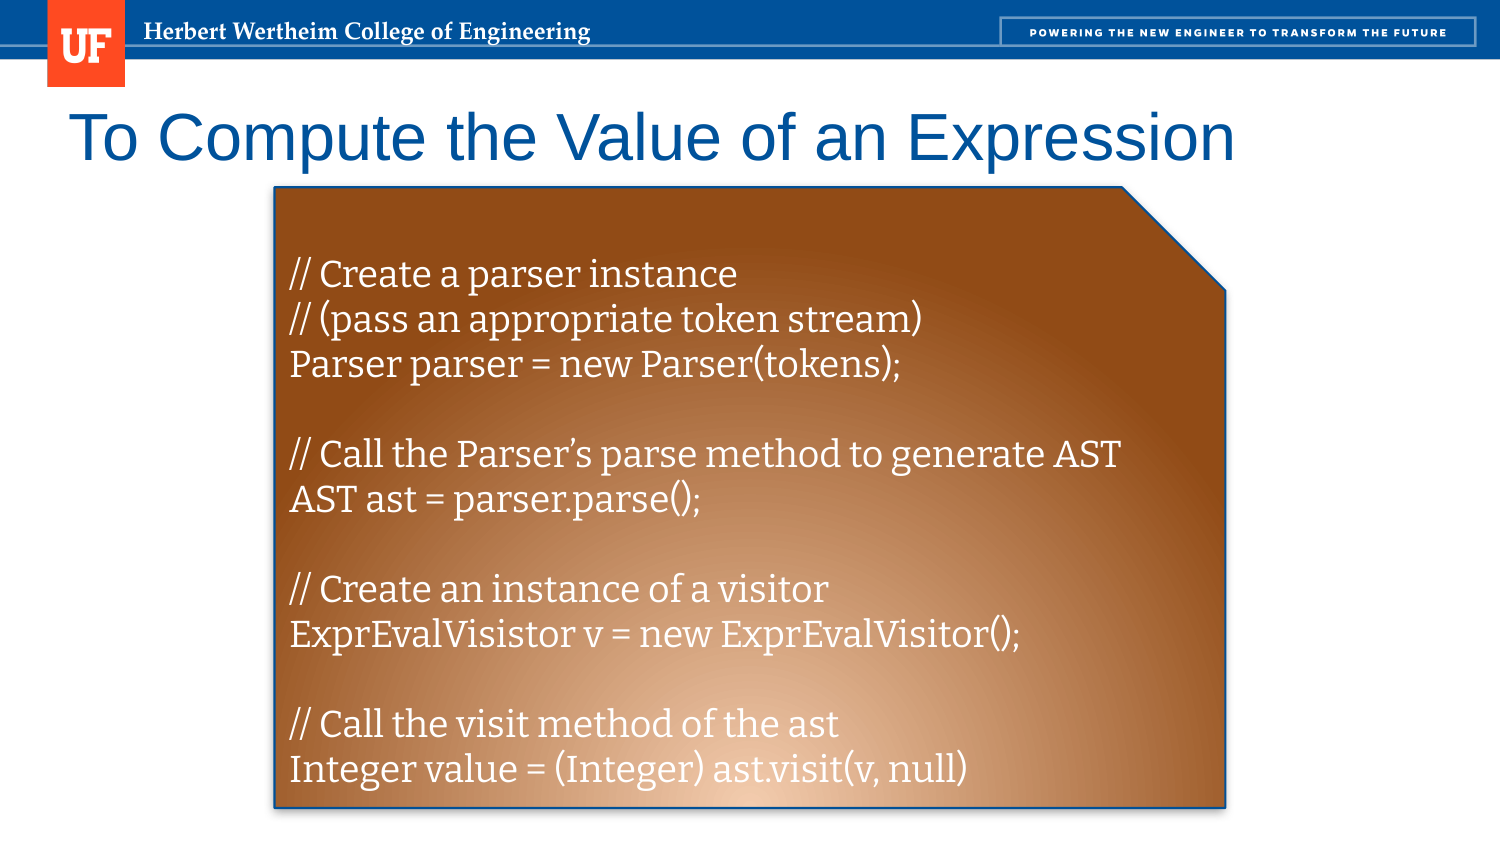

# To Compute the Value of an Expression
// Create a parser instance
// (pass an appropriate token stream)
Parser parser = new Parser(tokens);

// Call the Parser’s parse method to generate AST
AST ast = parser.parse();

// Create an instance of a visitor
ExprEvalVisistor v = new ExprEvalVisitor();

// Call the visit method of the ast
Integer value = (Integer) ast.visit(v, null)